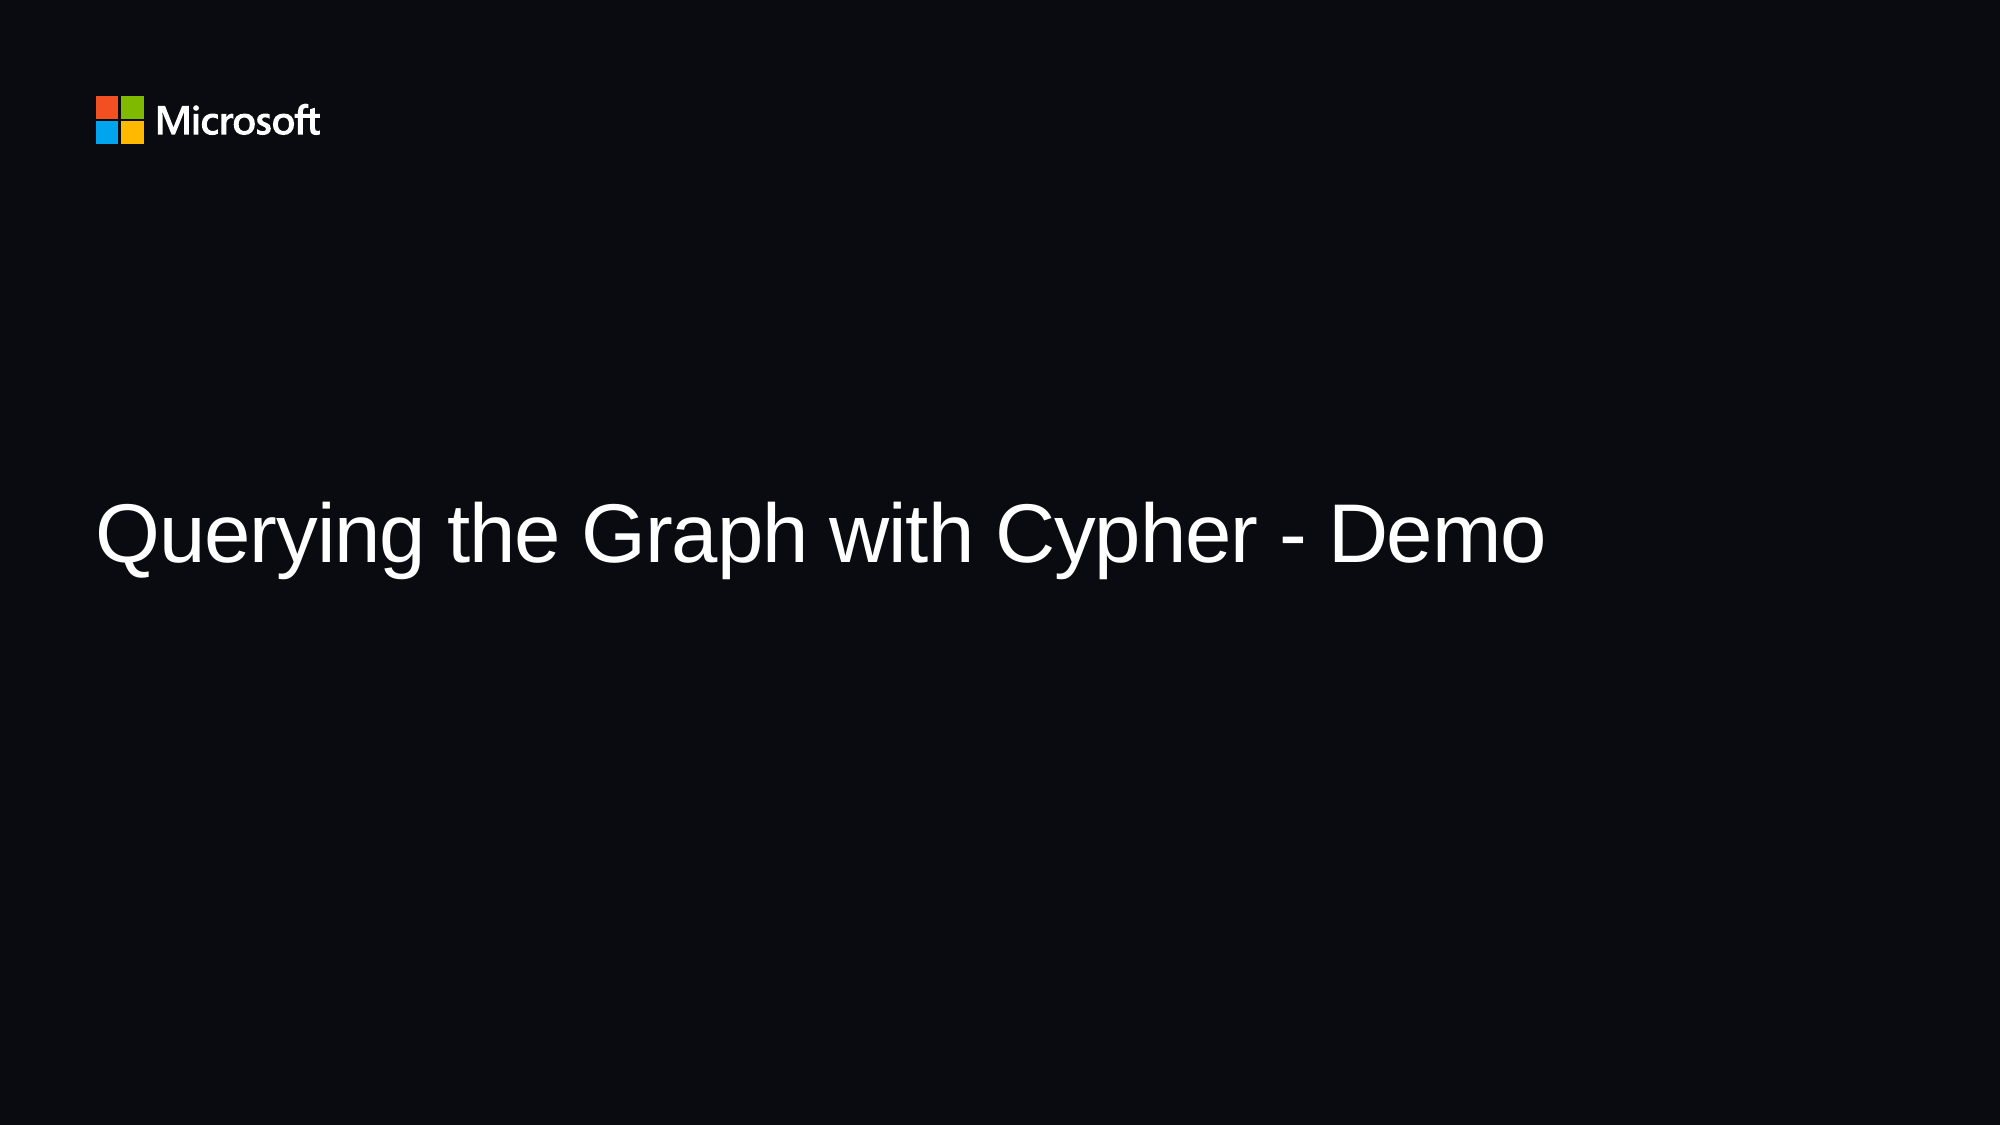

# Querying the Graph with Cypher - Demo